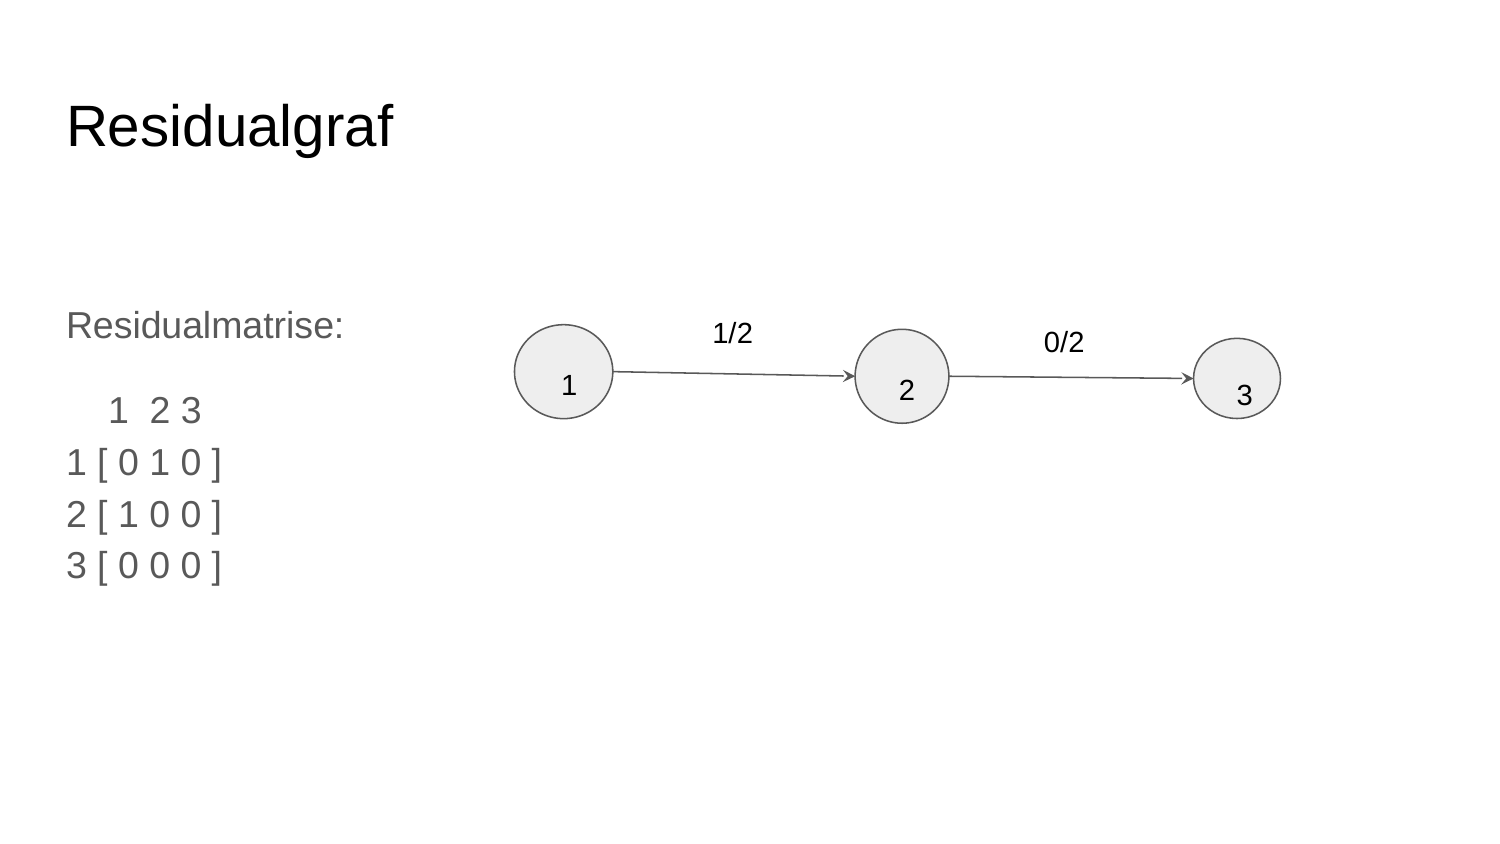

# Residualgraf

Residualmatrise:
    1  2 3
1 [ 0 1 0 ]
2 [ 1 0 0 ]
3 [ 0 0 0 ]

1/2
0/2

1
2
3